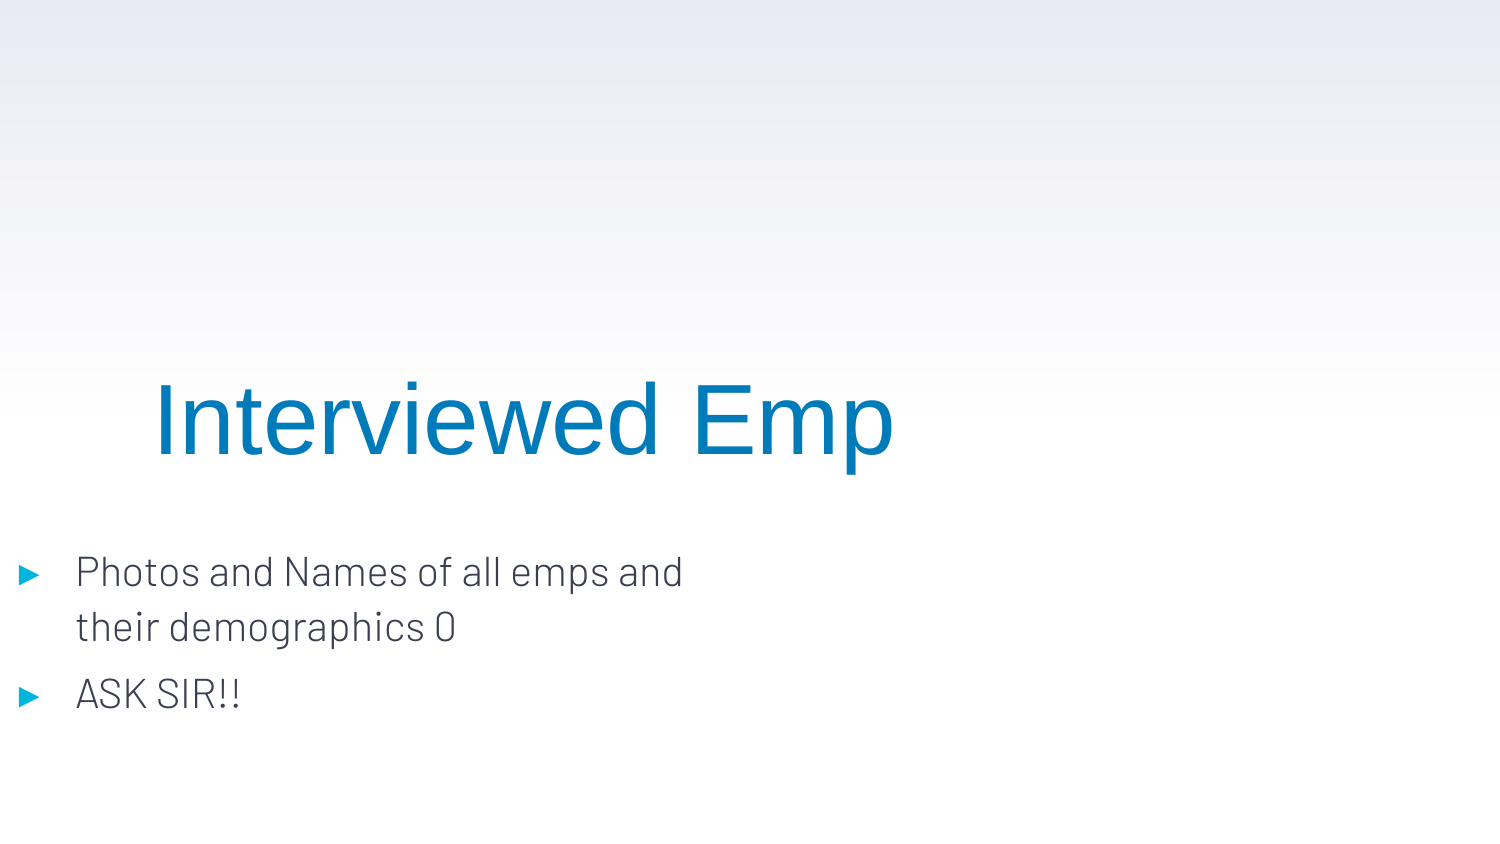

# Interviewed Emp
Photos and Names of all emps and their demographics 0
ASK SIR!!
15